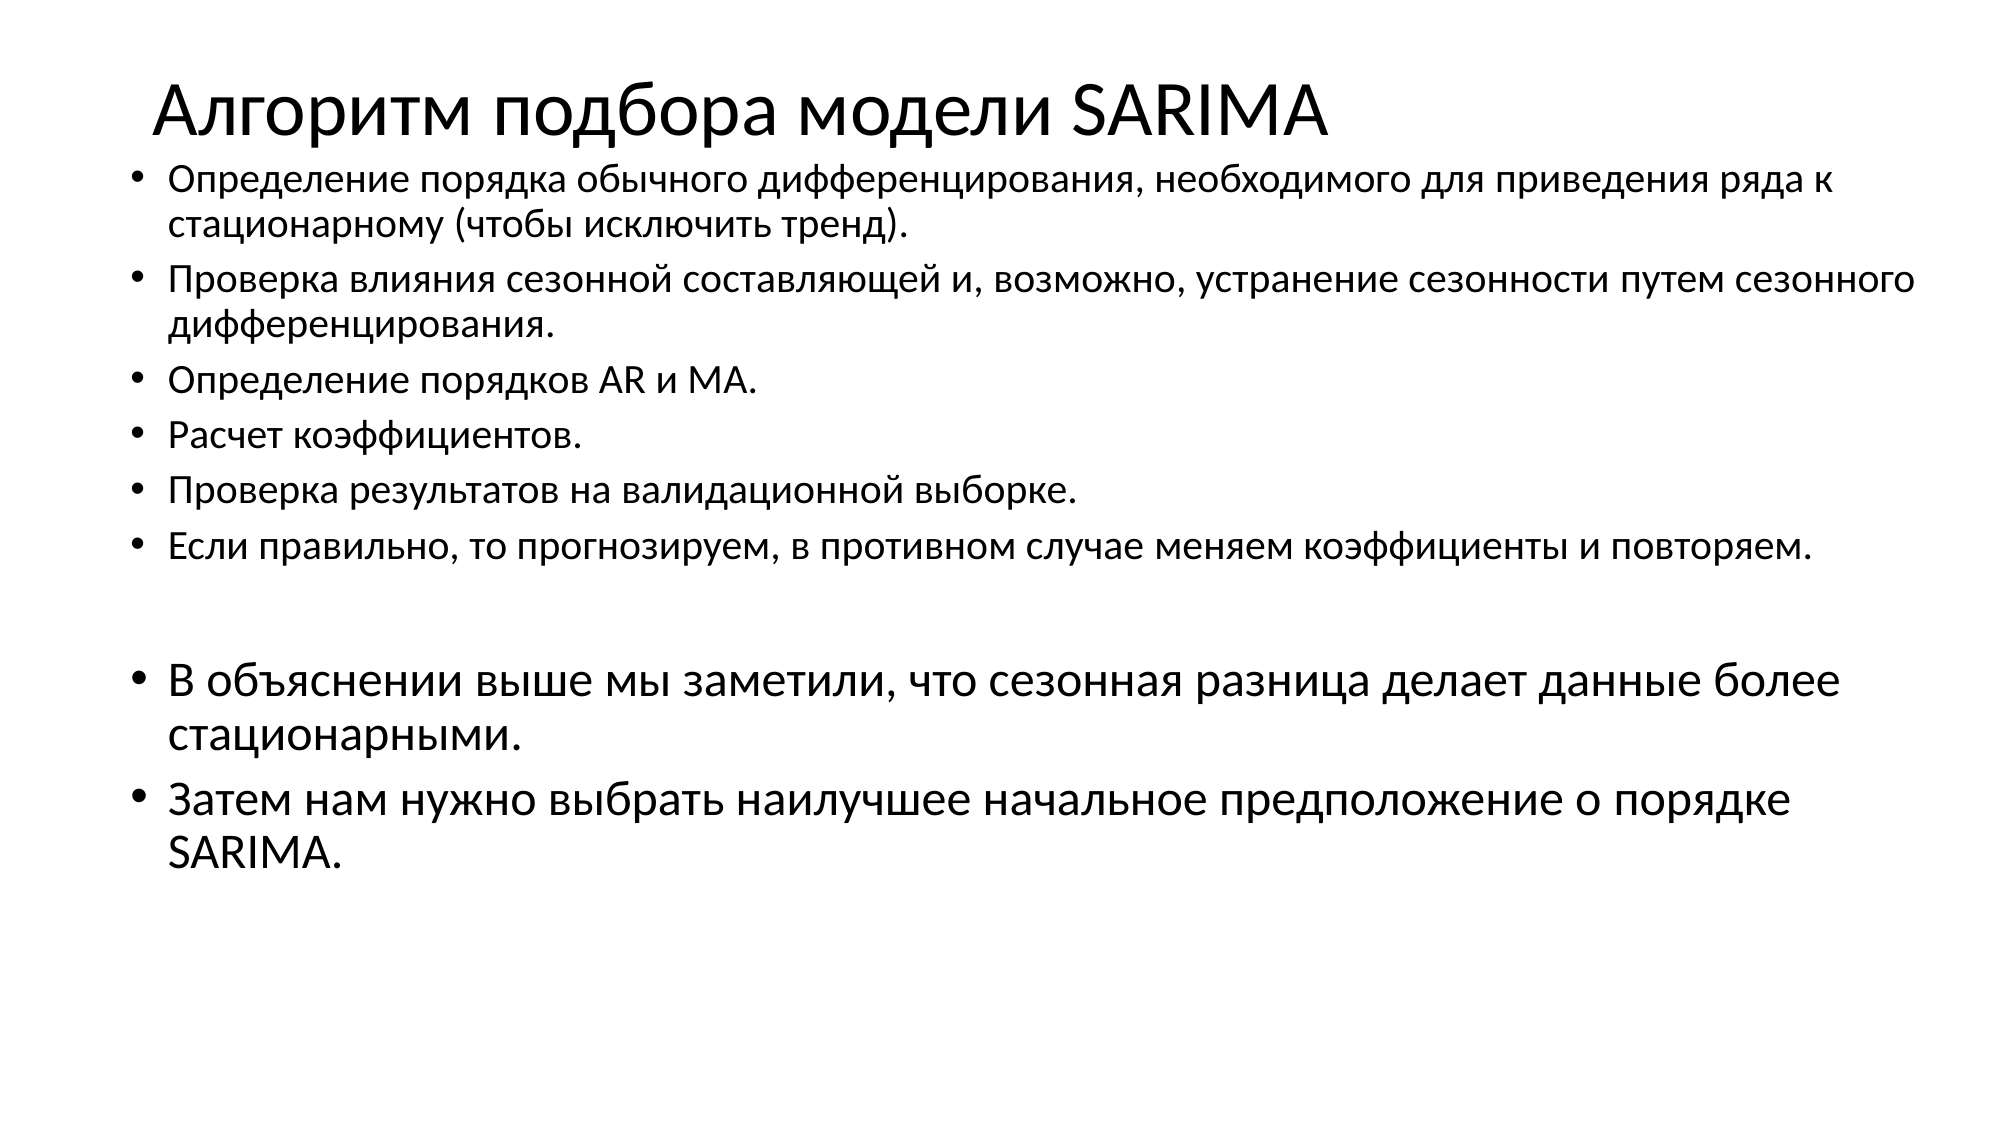

# Алгоритм подбора модели SARIMA
Определение порядка обычного дифференцирования, необходимого для приведения ряда к стационарному (чтобы исключить тренд).
Проверка влияния сезонной составляющей и, возможно, устранение сезонности путем сезонного дифференцирования.
Определение порядков AR и MA.
Расчет коэффициентов.
Проверка результатов на валидационной выборке.
Если правильно, то прогнозируем, в противном случае меняем коэффициенты и повторяем.

В объяснении выше мы заметили, что сезонная разница делает данные более стационарными.
Затем нам нужно выбрать наилучшее начальное предположение о порядке SARIMA.